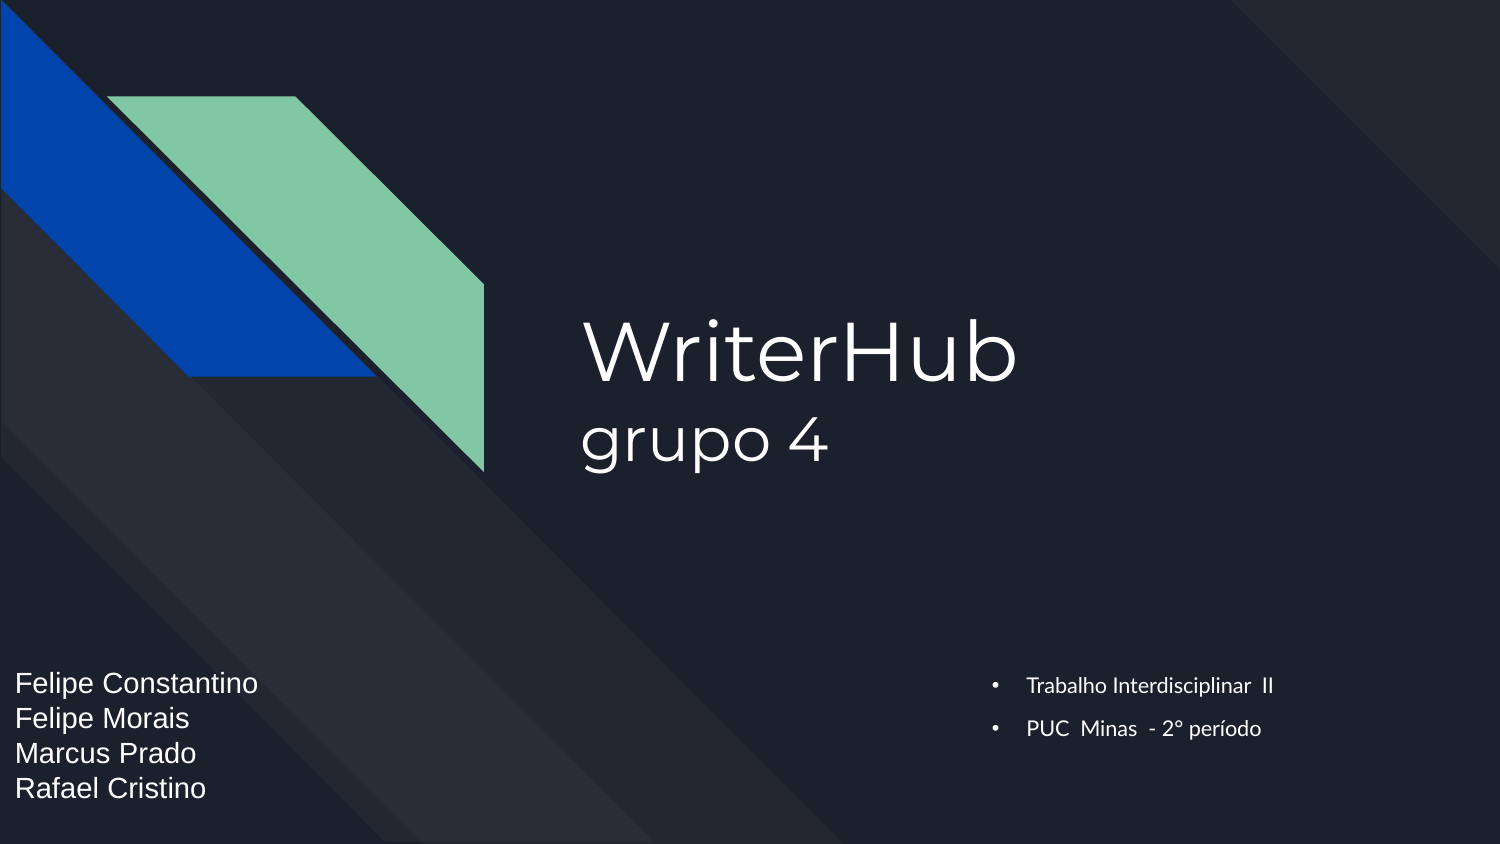

# WriterHub grupo 4
Felipe Constantino
Felipe Morais
Marcus Prado
Rafael Cristino
Trabalho Interdisciplinar  II
PUC  Minas  - 2° período